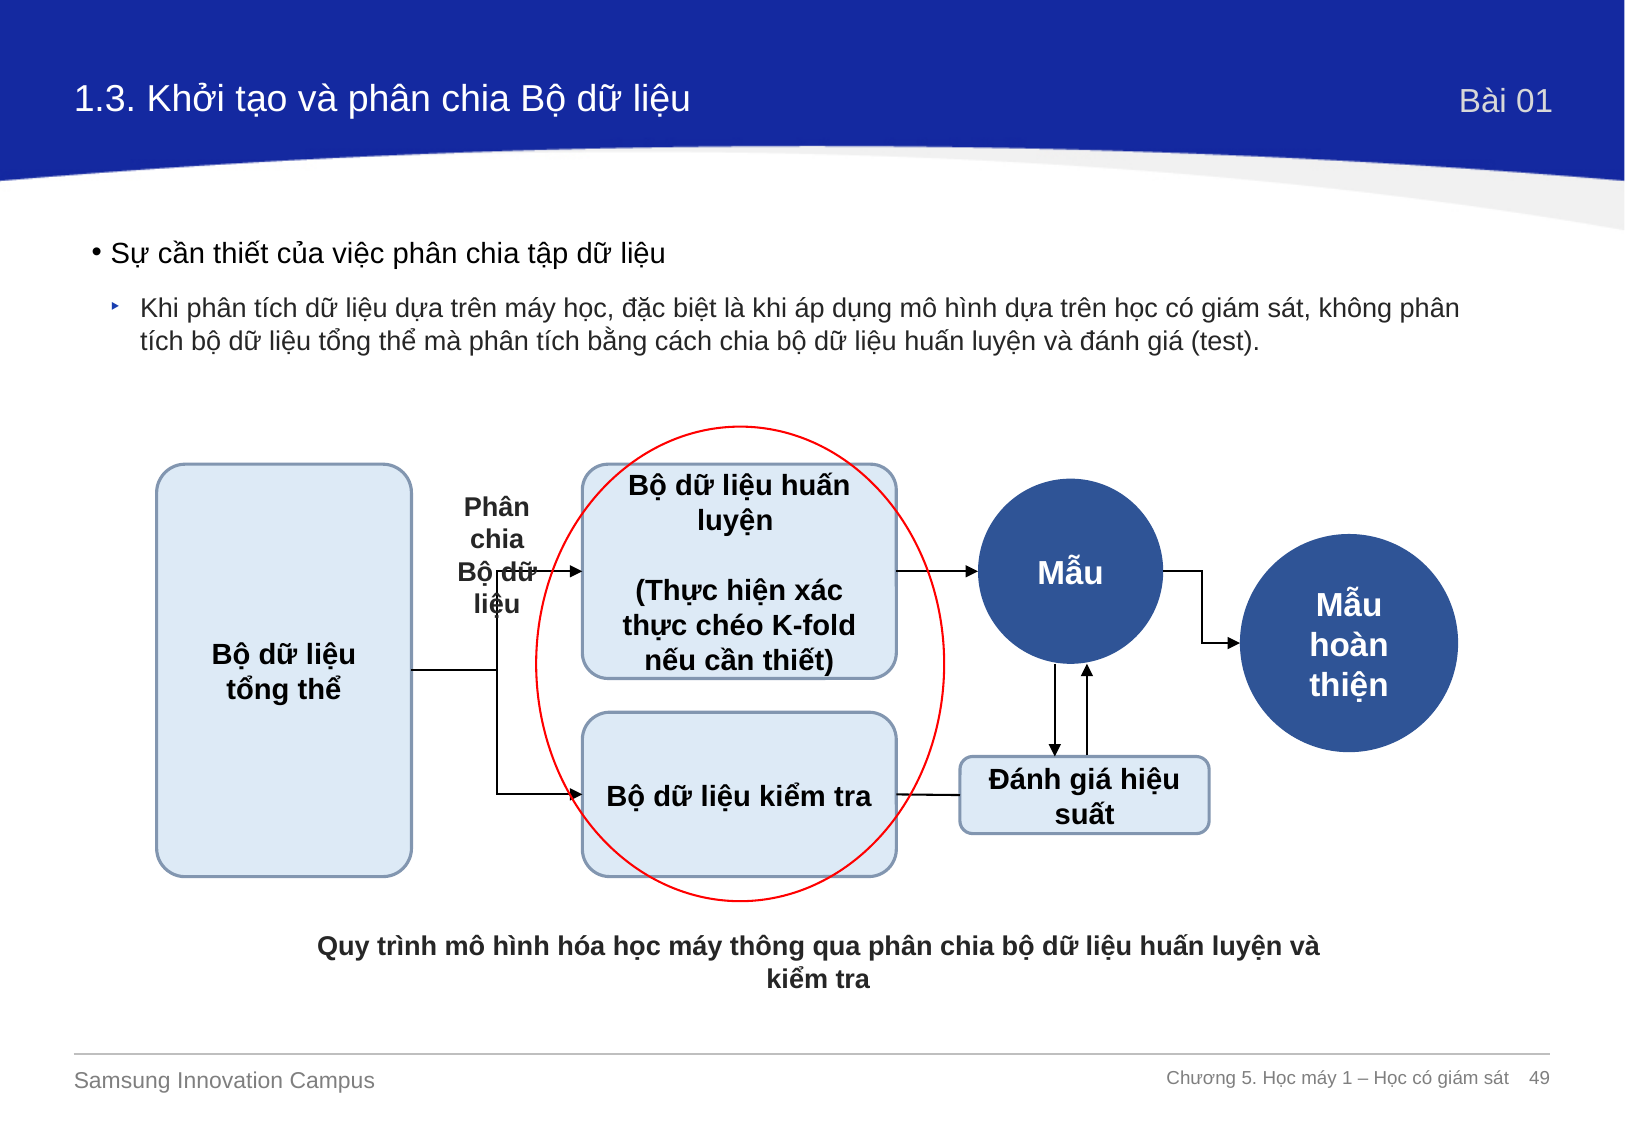

1.3. Khởi tạo và phân chia Bộ dữ liệu
Bài 01
Sự cần thiết của việc phân chia tập dữ liệu
Khi phân tích dữ liệu dựa trên máy học, đặc biệt là khi áp dụng mô hình dựa trên học có giám sát, không phân tích bộ dữ liệu tổng thể mà phân tích bằng cách chia bộ dữ liệu huấn luyện và đánh giá (test).

Bộ dữ liệu tổng thể
Bộ dữ liệu huấn luyện

(Thực hiện xác thực chéo K-fold nếu cần thiết)
Mẫu
Phân chia
Bộ dữ liệu
Mẫu hoàn thiện
Bộ dữ liệu kiểm tra
Đánh giá hiệu suất
Quy trình mô hình hóa học máy thông qua phân chia bộ dữ liệu huấn luyện và kiểm tra